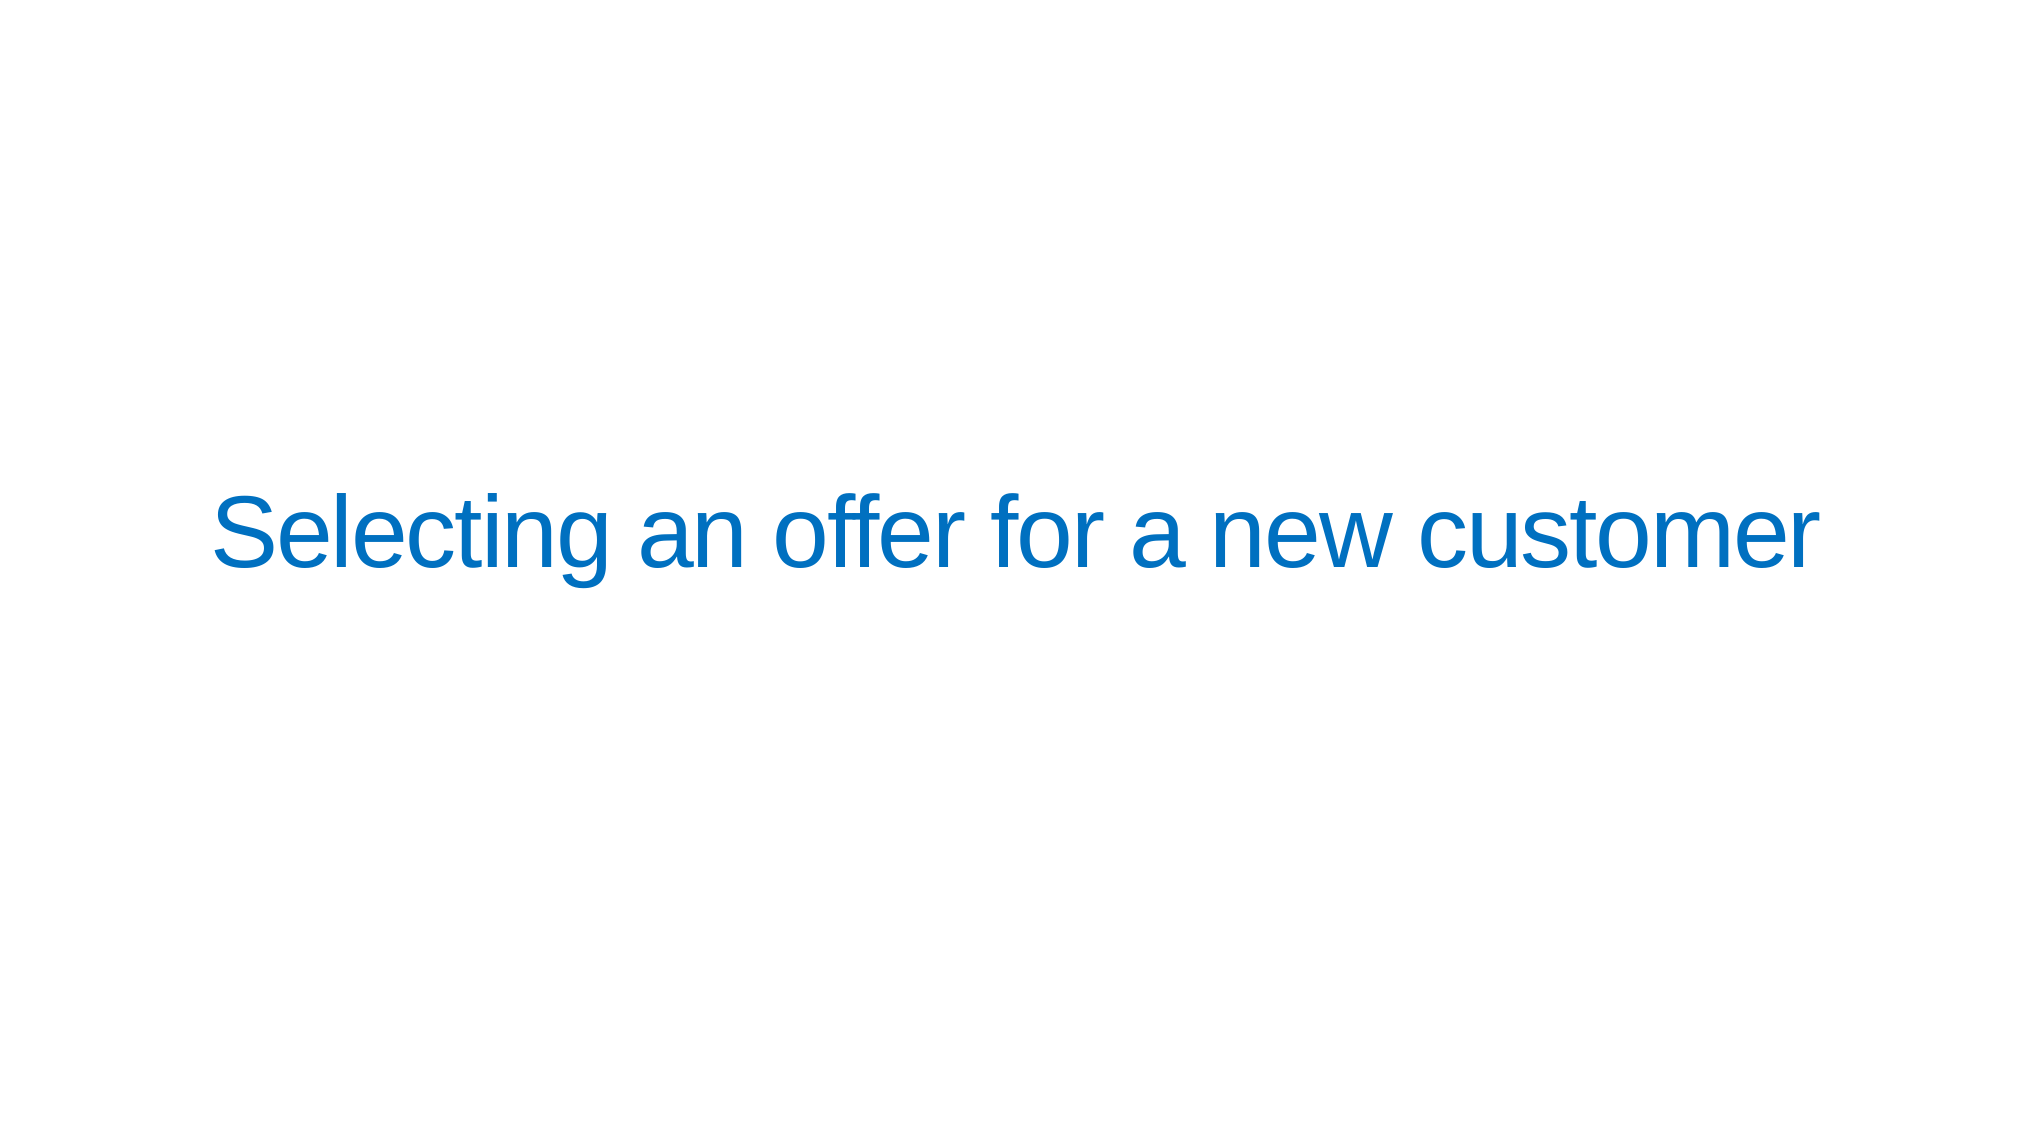

Selecting an offer for a new customer